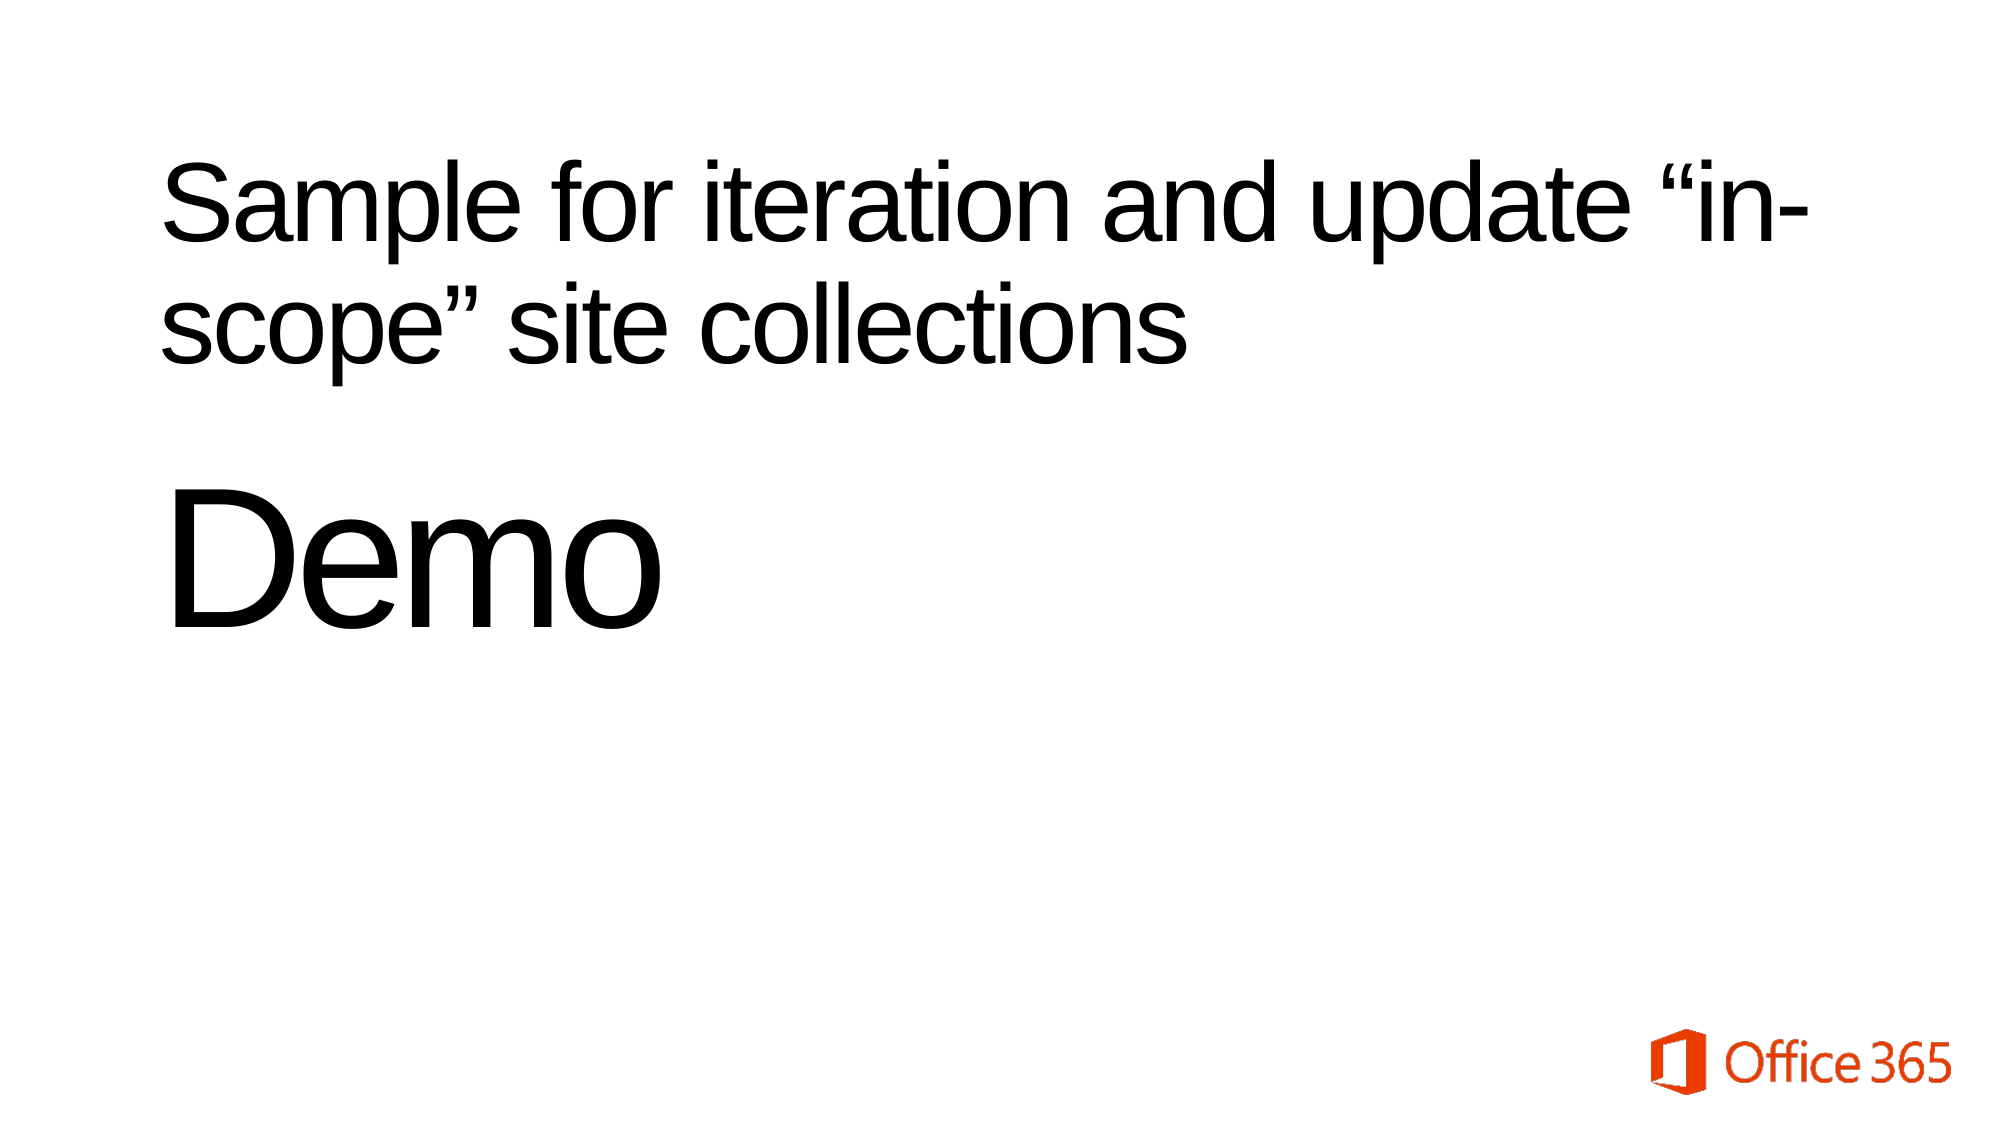

Sample for iteration and update “in-scope” site collections
Demo